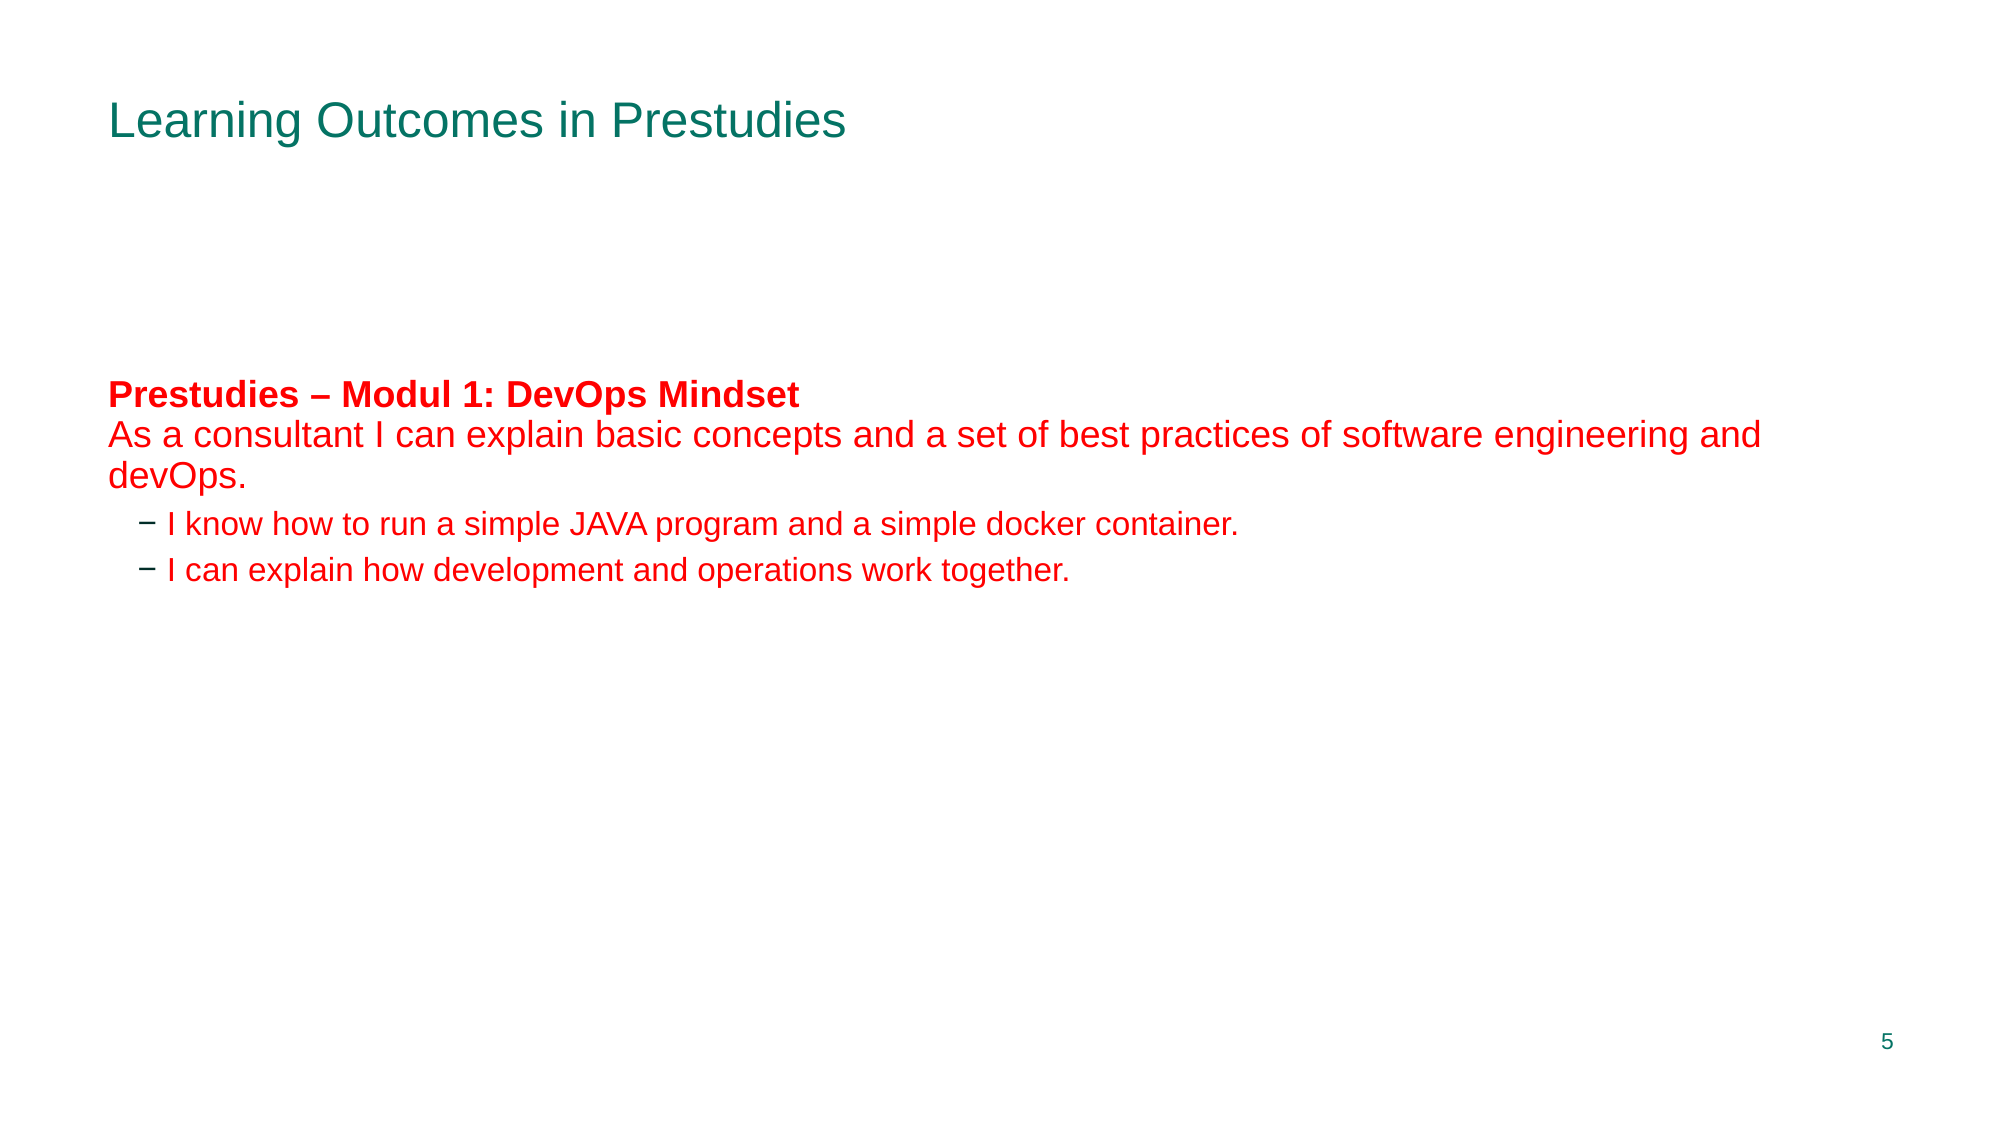

# Learning Outcomes in Prestudies
Prestudies – Modul 1: DevOps Mindset
As a consultant I can explain basic concepts and a set of best practices of software engineering and devOps.
I know how to run a simple JAVA program and a simple docker container.
I can explain how development and operations work together.

5